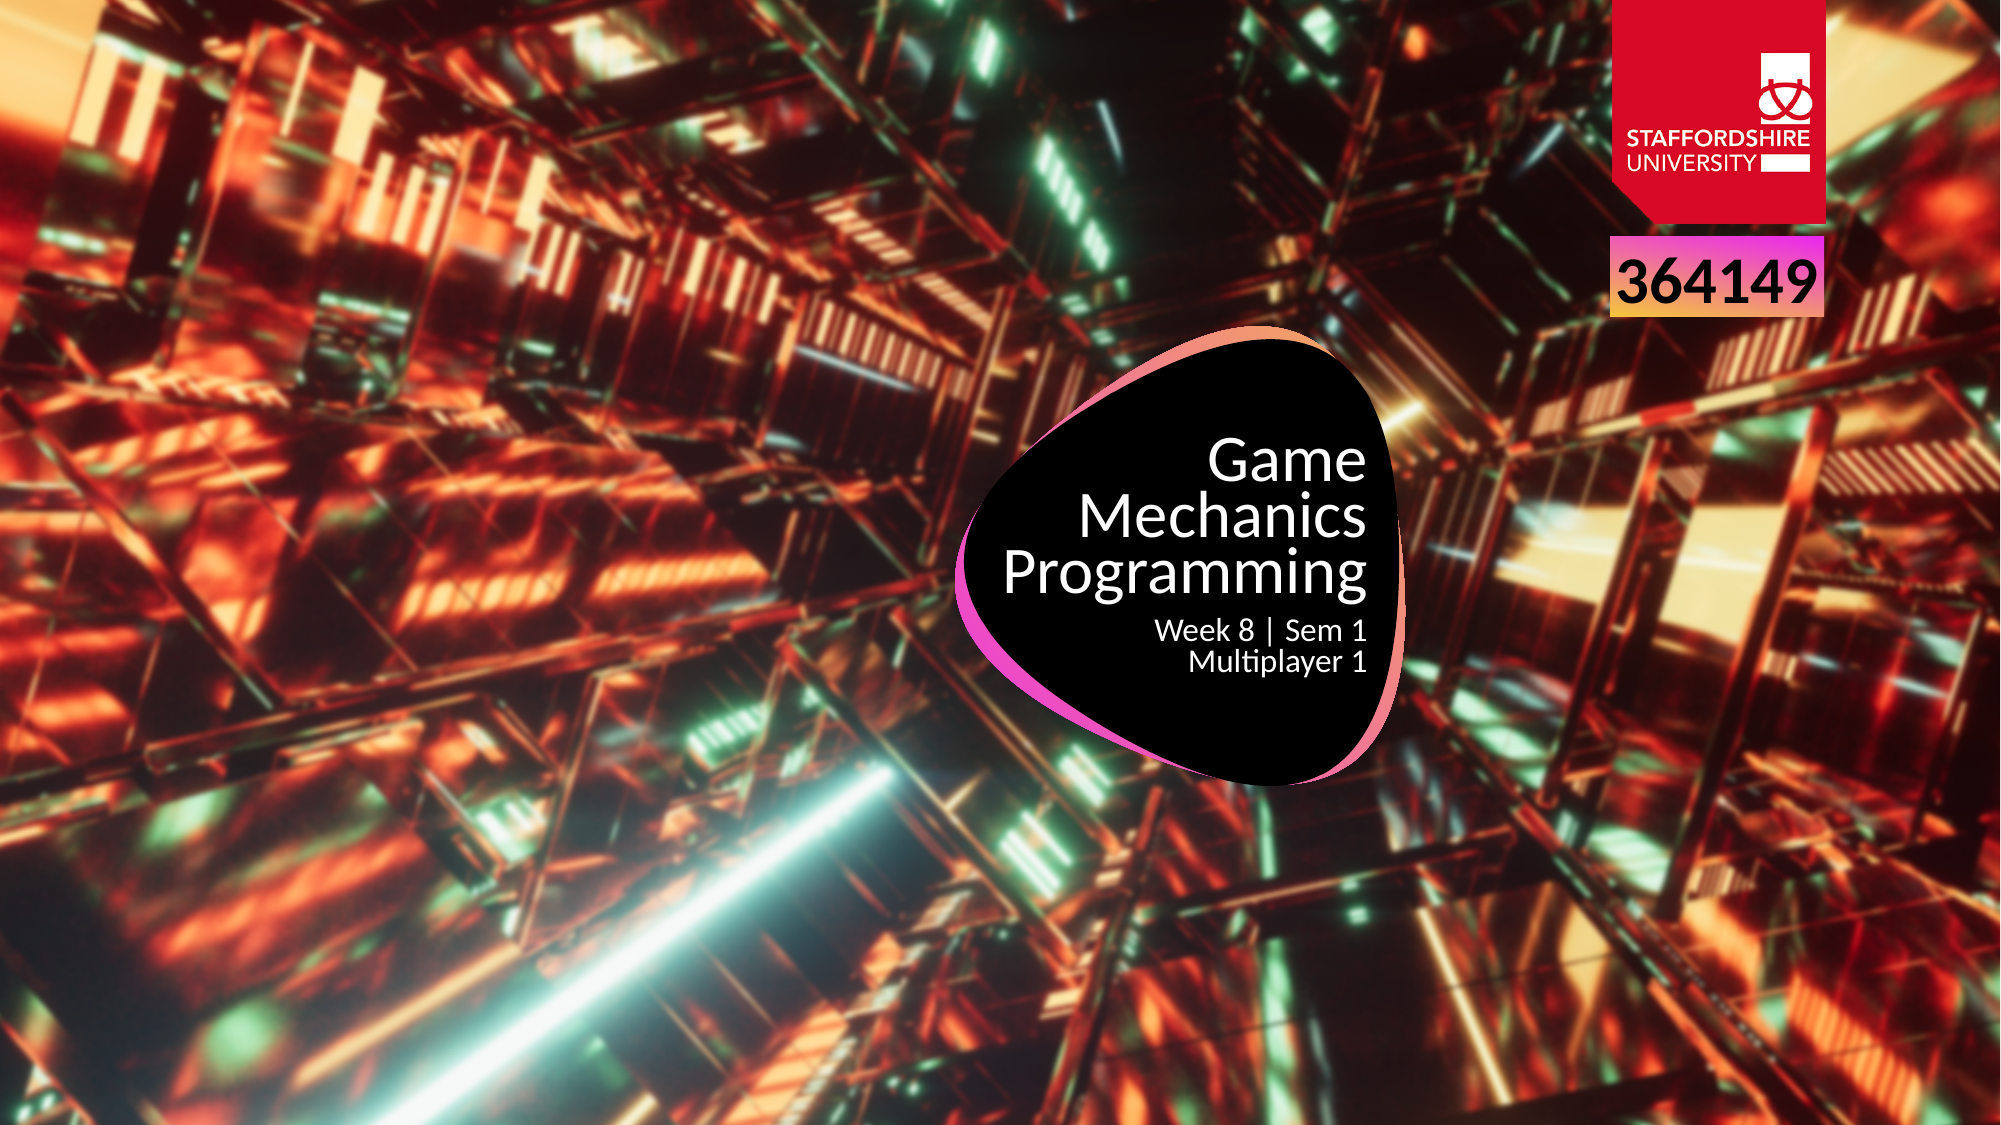

364149
Game Mechanics Programming
Week 8 | Sem 1
Multiplayer 1